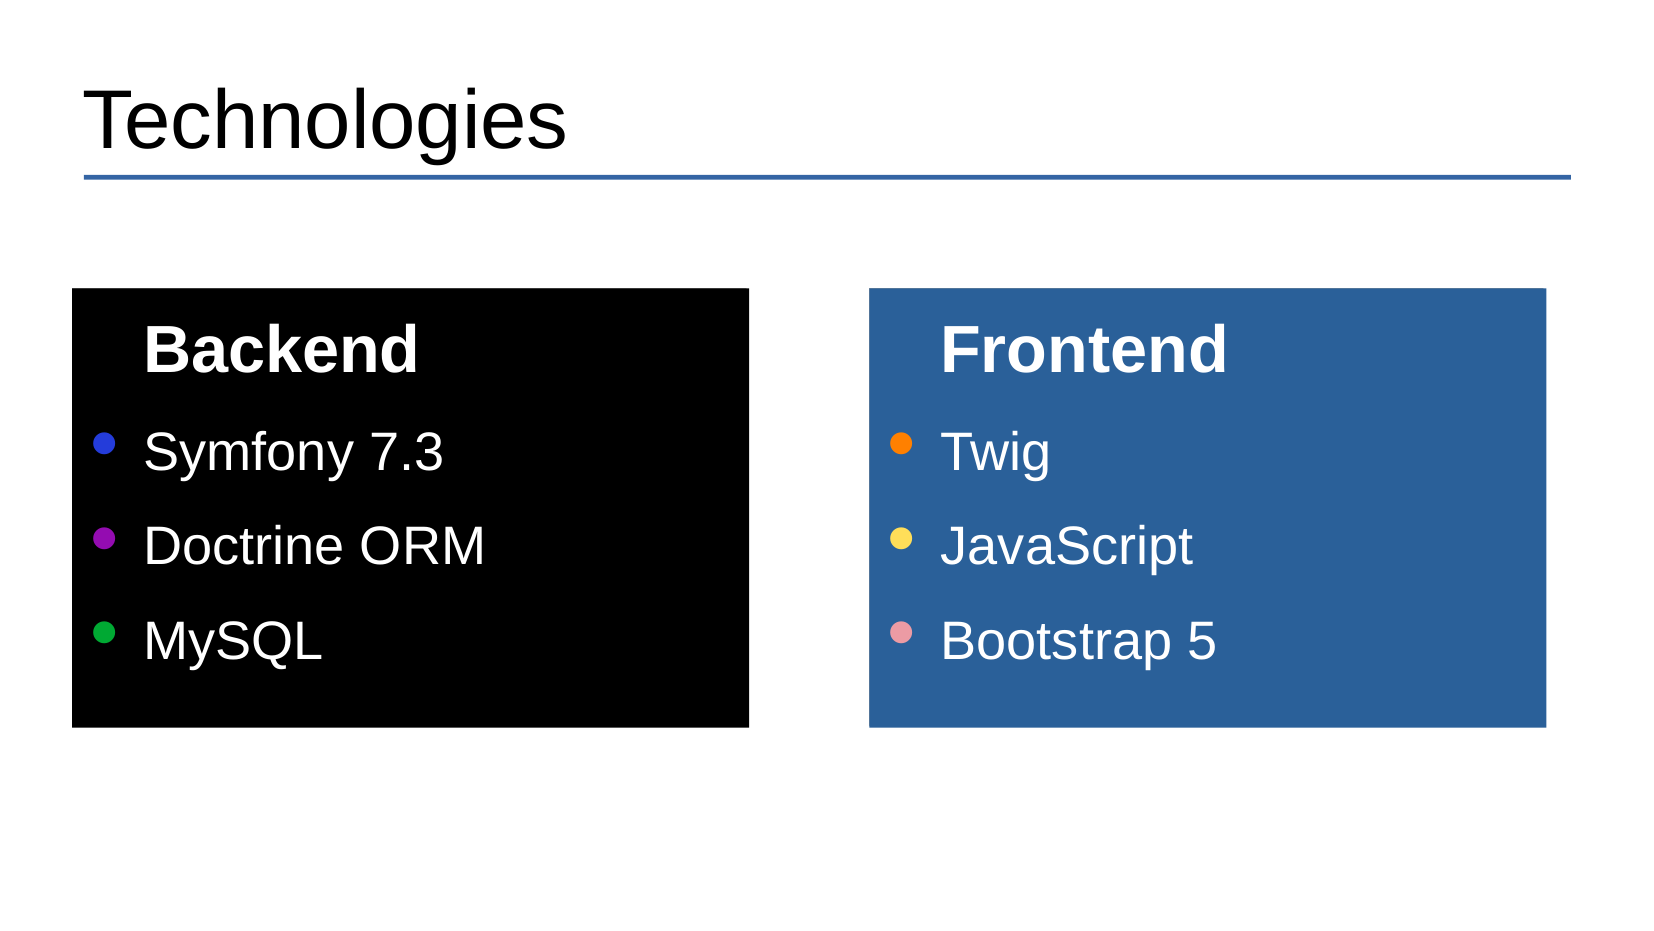

# Technologies

Backend
Symfony 7.3
Doctrine ORM
MySQL
Frontend
Twig
JavaScript
Bootstrap 5